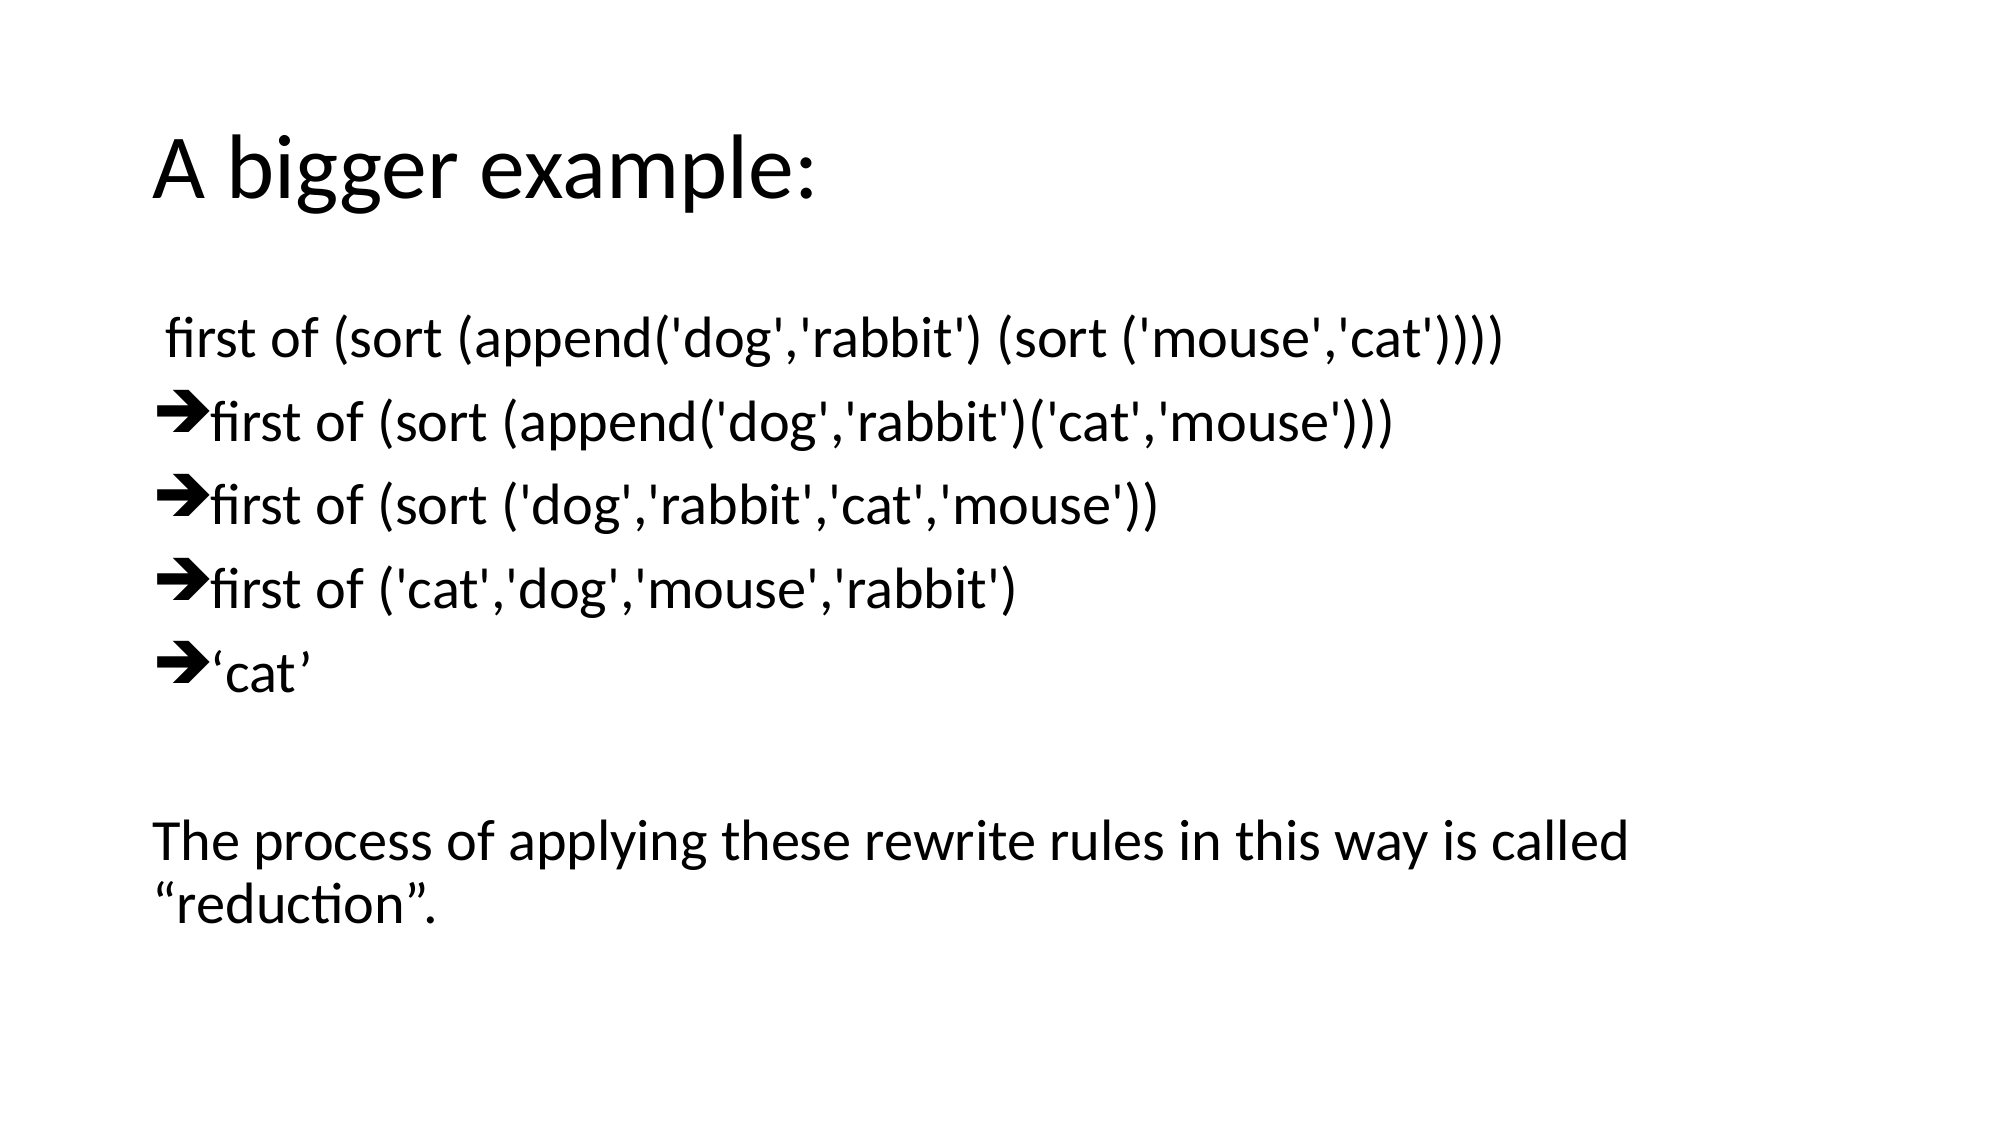

# A bigger example:
 first of (sort (append('dog','rabbit') (sort ('mouse','cat'))))
first of (sort (append('dog','rabbit')('cat','mouse')))
first of (sort ('dog','rabbit','cat','mouse'))
first of ('cat','dog','mouse','rabbit')
‘cat’

The process of applying these rewrite rules in this way is called “reduction”.